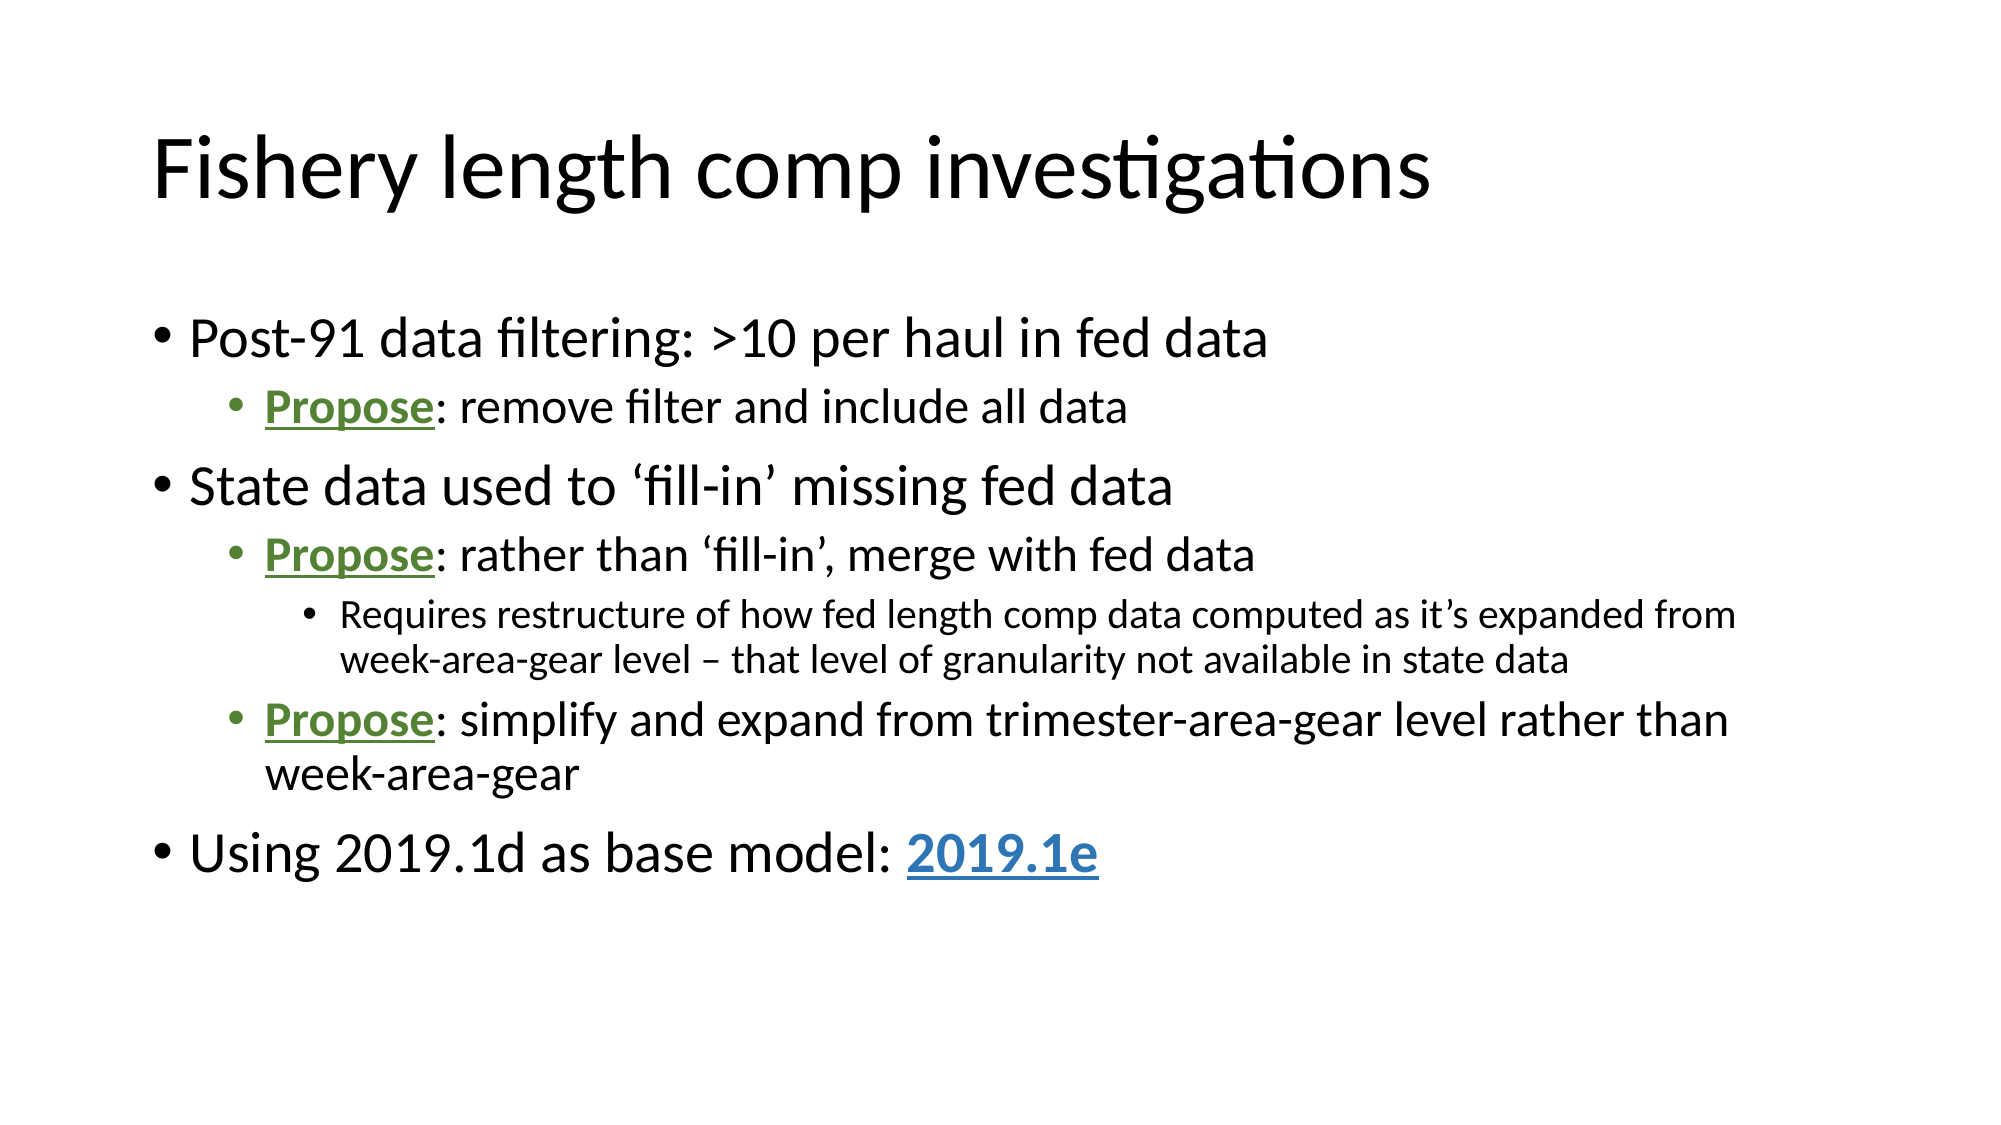

# Fishery length comp investigations
Post-91 data filtering: >10 per haul in fed data
Propose: remove filter and include all data
State data used to ‘fill-in’ missing fed data
Propose: rather than ‘fill-in’, merge with fed data
Requires restructure of how fed length comp data computed as it’s expanded from week-area-gear level – that level of granularity not available in state data
Propose: simplify and expand from trimester-area-gear level rather than week-area-gear
Using 2019.1d as base model: 2019.1e